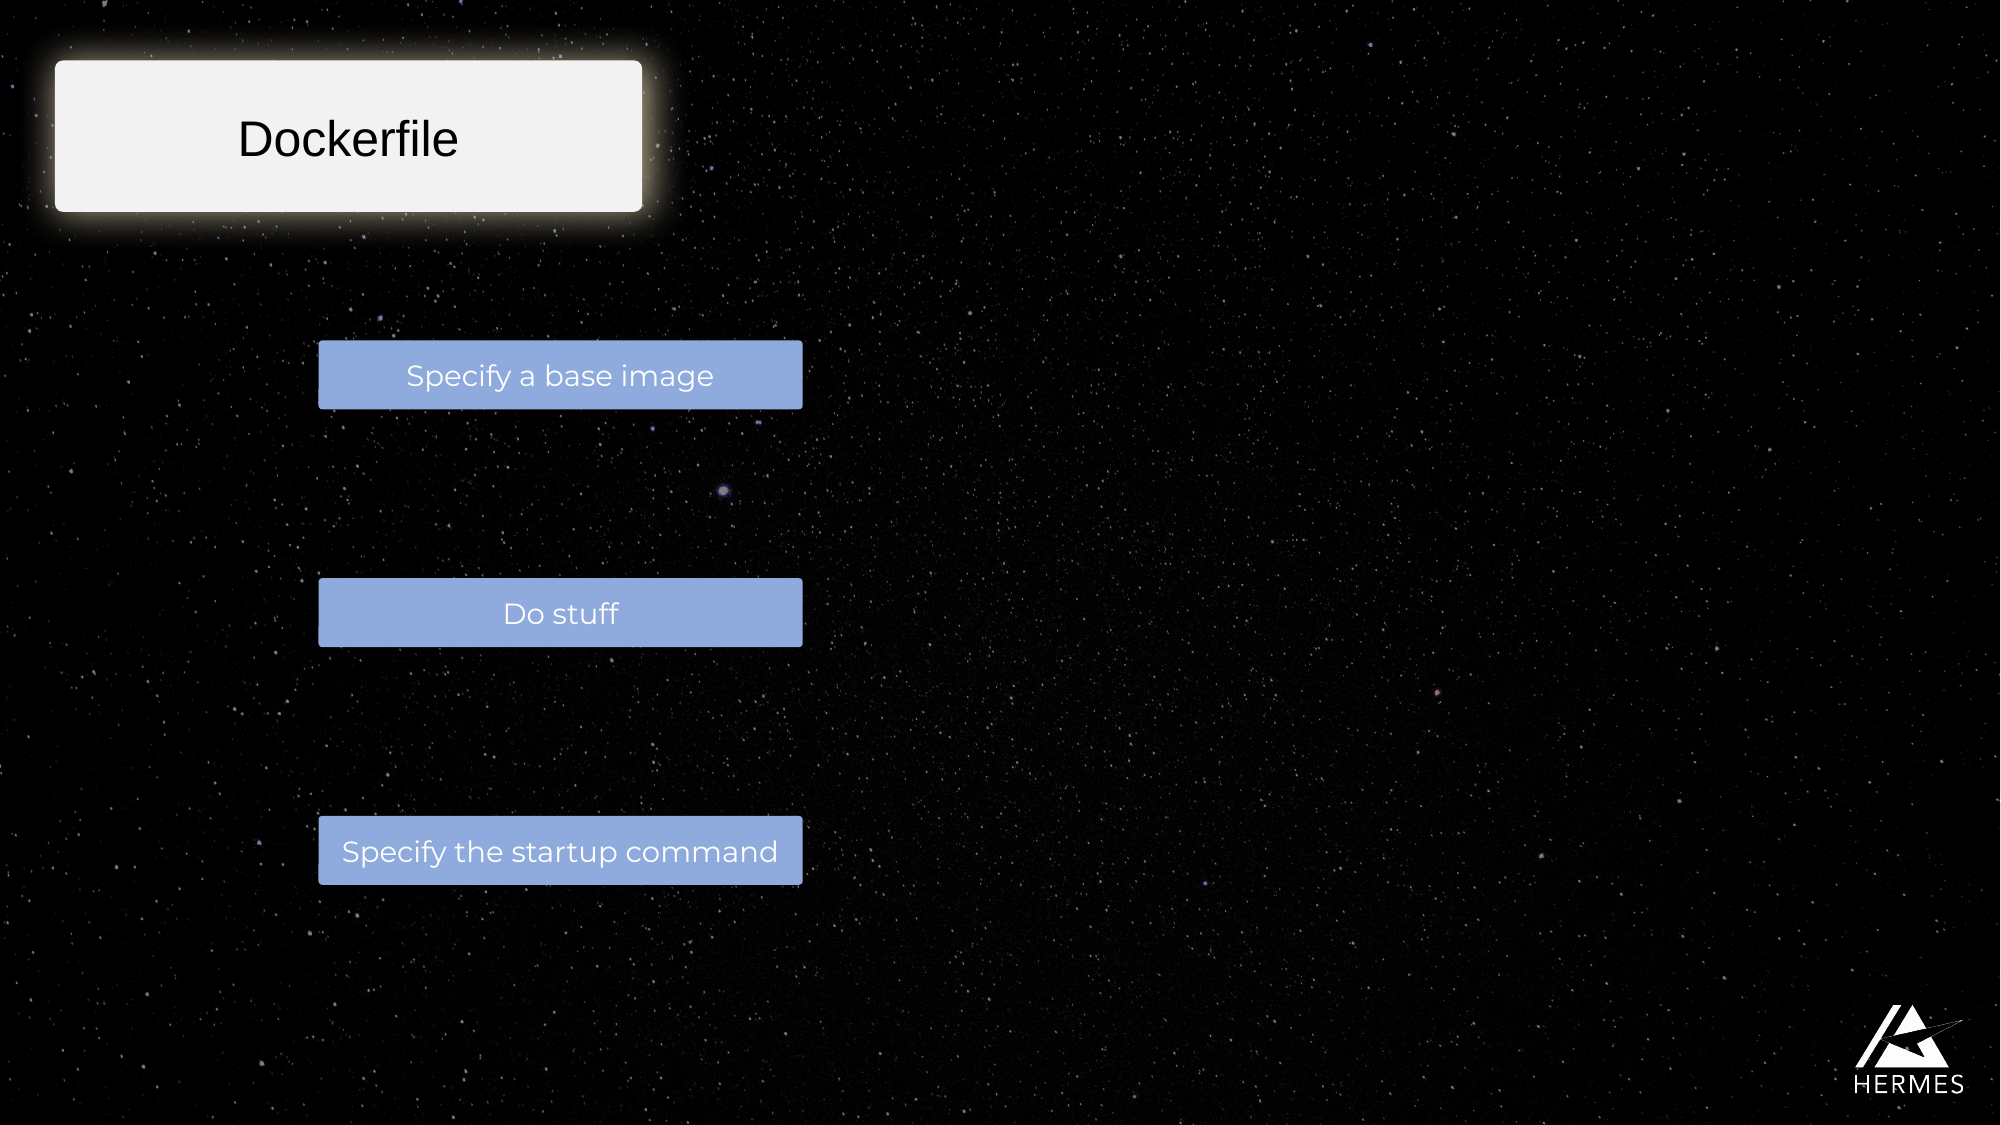

Dockerfile
Specify a base image
Do stuff
Specify the startup command